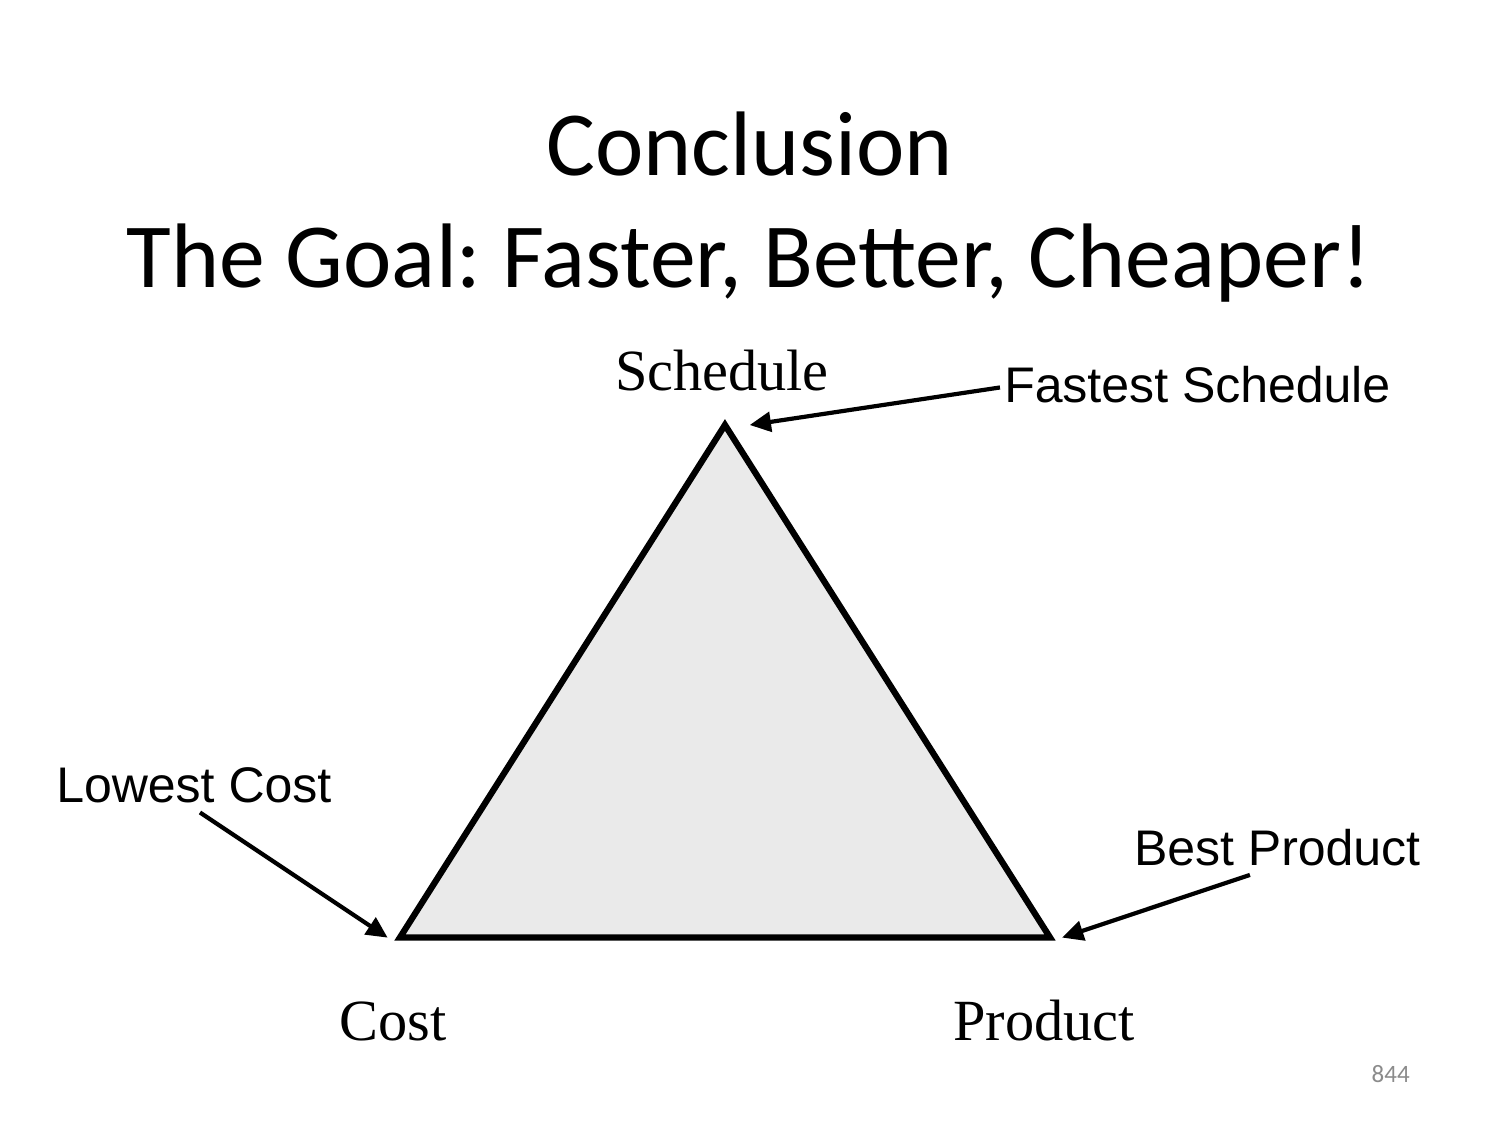

# Conclusion
The Goal: Faster, Better, Cheaper!

Schedule
Fastest Schedule

Lowest Cost
Best Product

Cost
Product
844